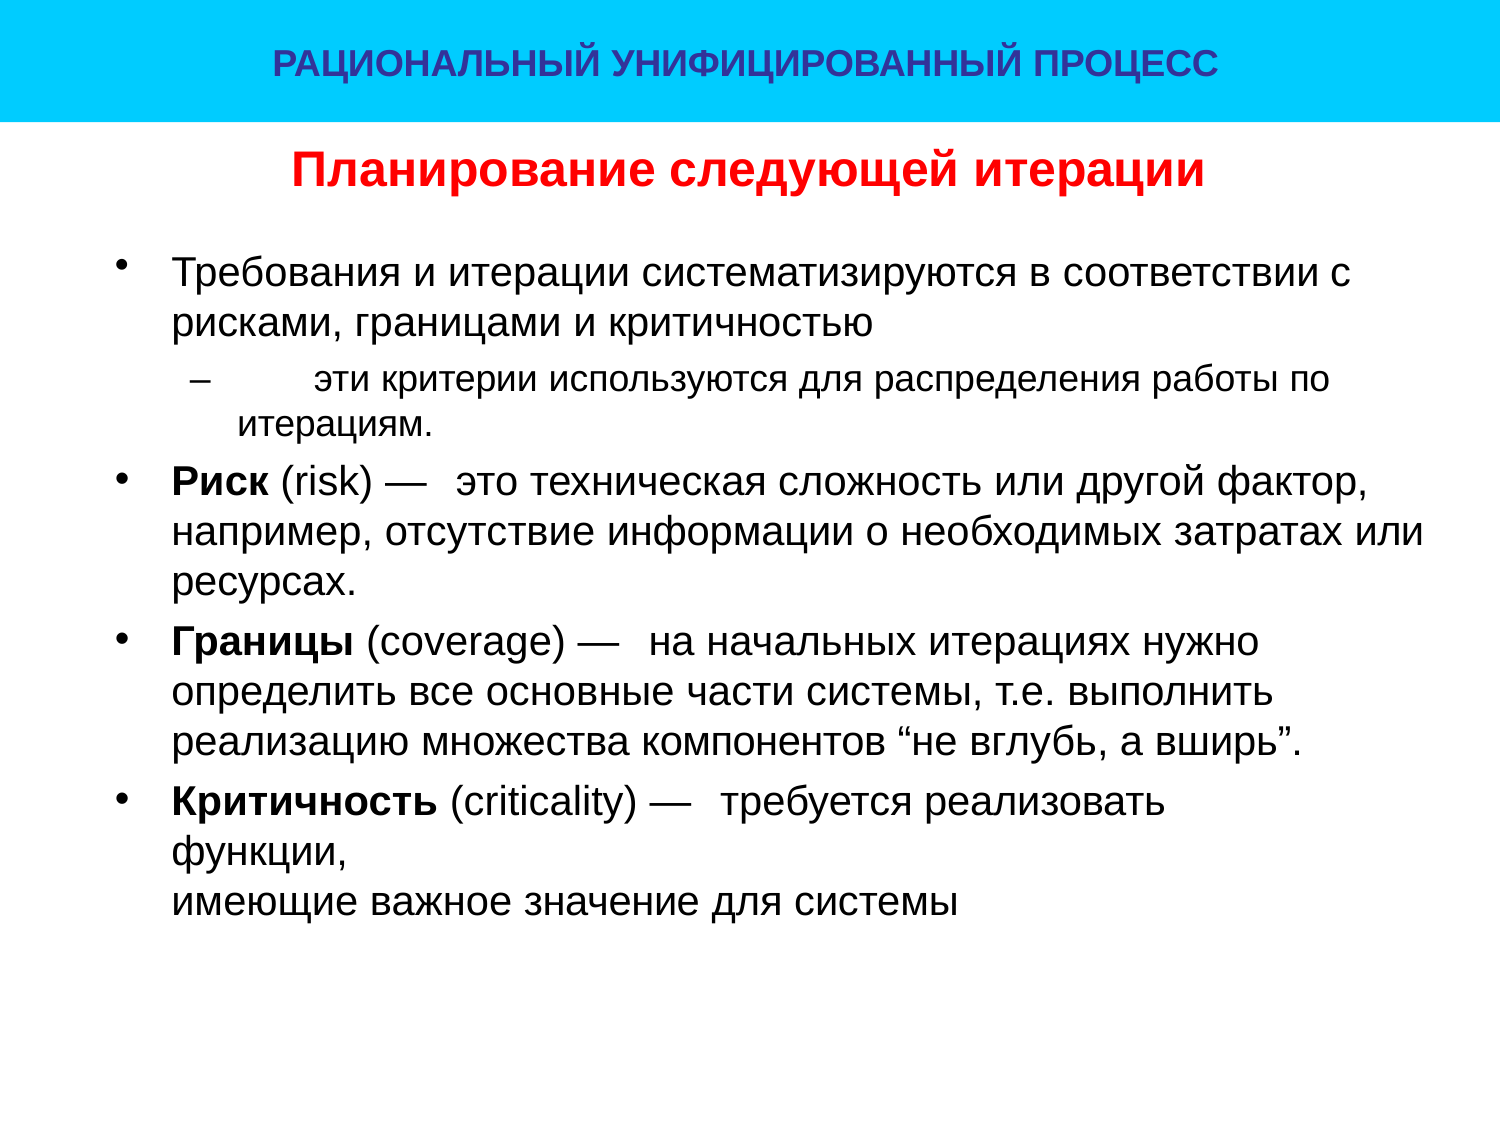

РАЦИОНАЛЬНЫЙ УНИФИЦИРОВАННЫЙ ПРОЦЕСС
# Планирование следующей итерации
Требования и итерации систематизируются в соответствии с рисками, границами и критичностью
–	эти критерии используются для распределения работы по
итерациям.
Риск (risk) — это техническая сложность или другой фактор, например, отсутствие информации о необходимых затратах или ресурсах.
Границы (coverage) — на начальных итерациях нужно определить все основные части системы, т.е. выполнить реализацию множества компонентов “не вглубь, а вширь”.
Критичность (criticality) — требуется реализовать функции,
имеющие важное значение для системы